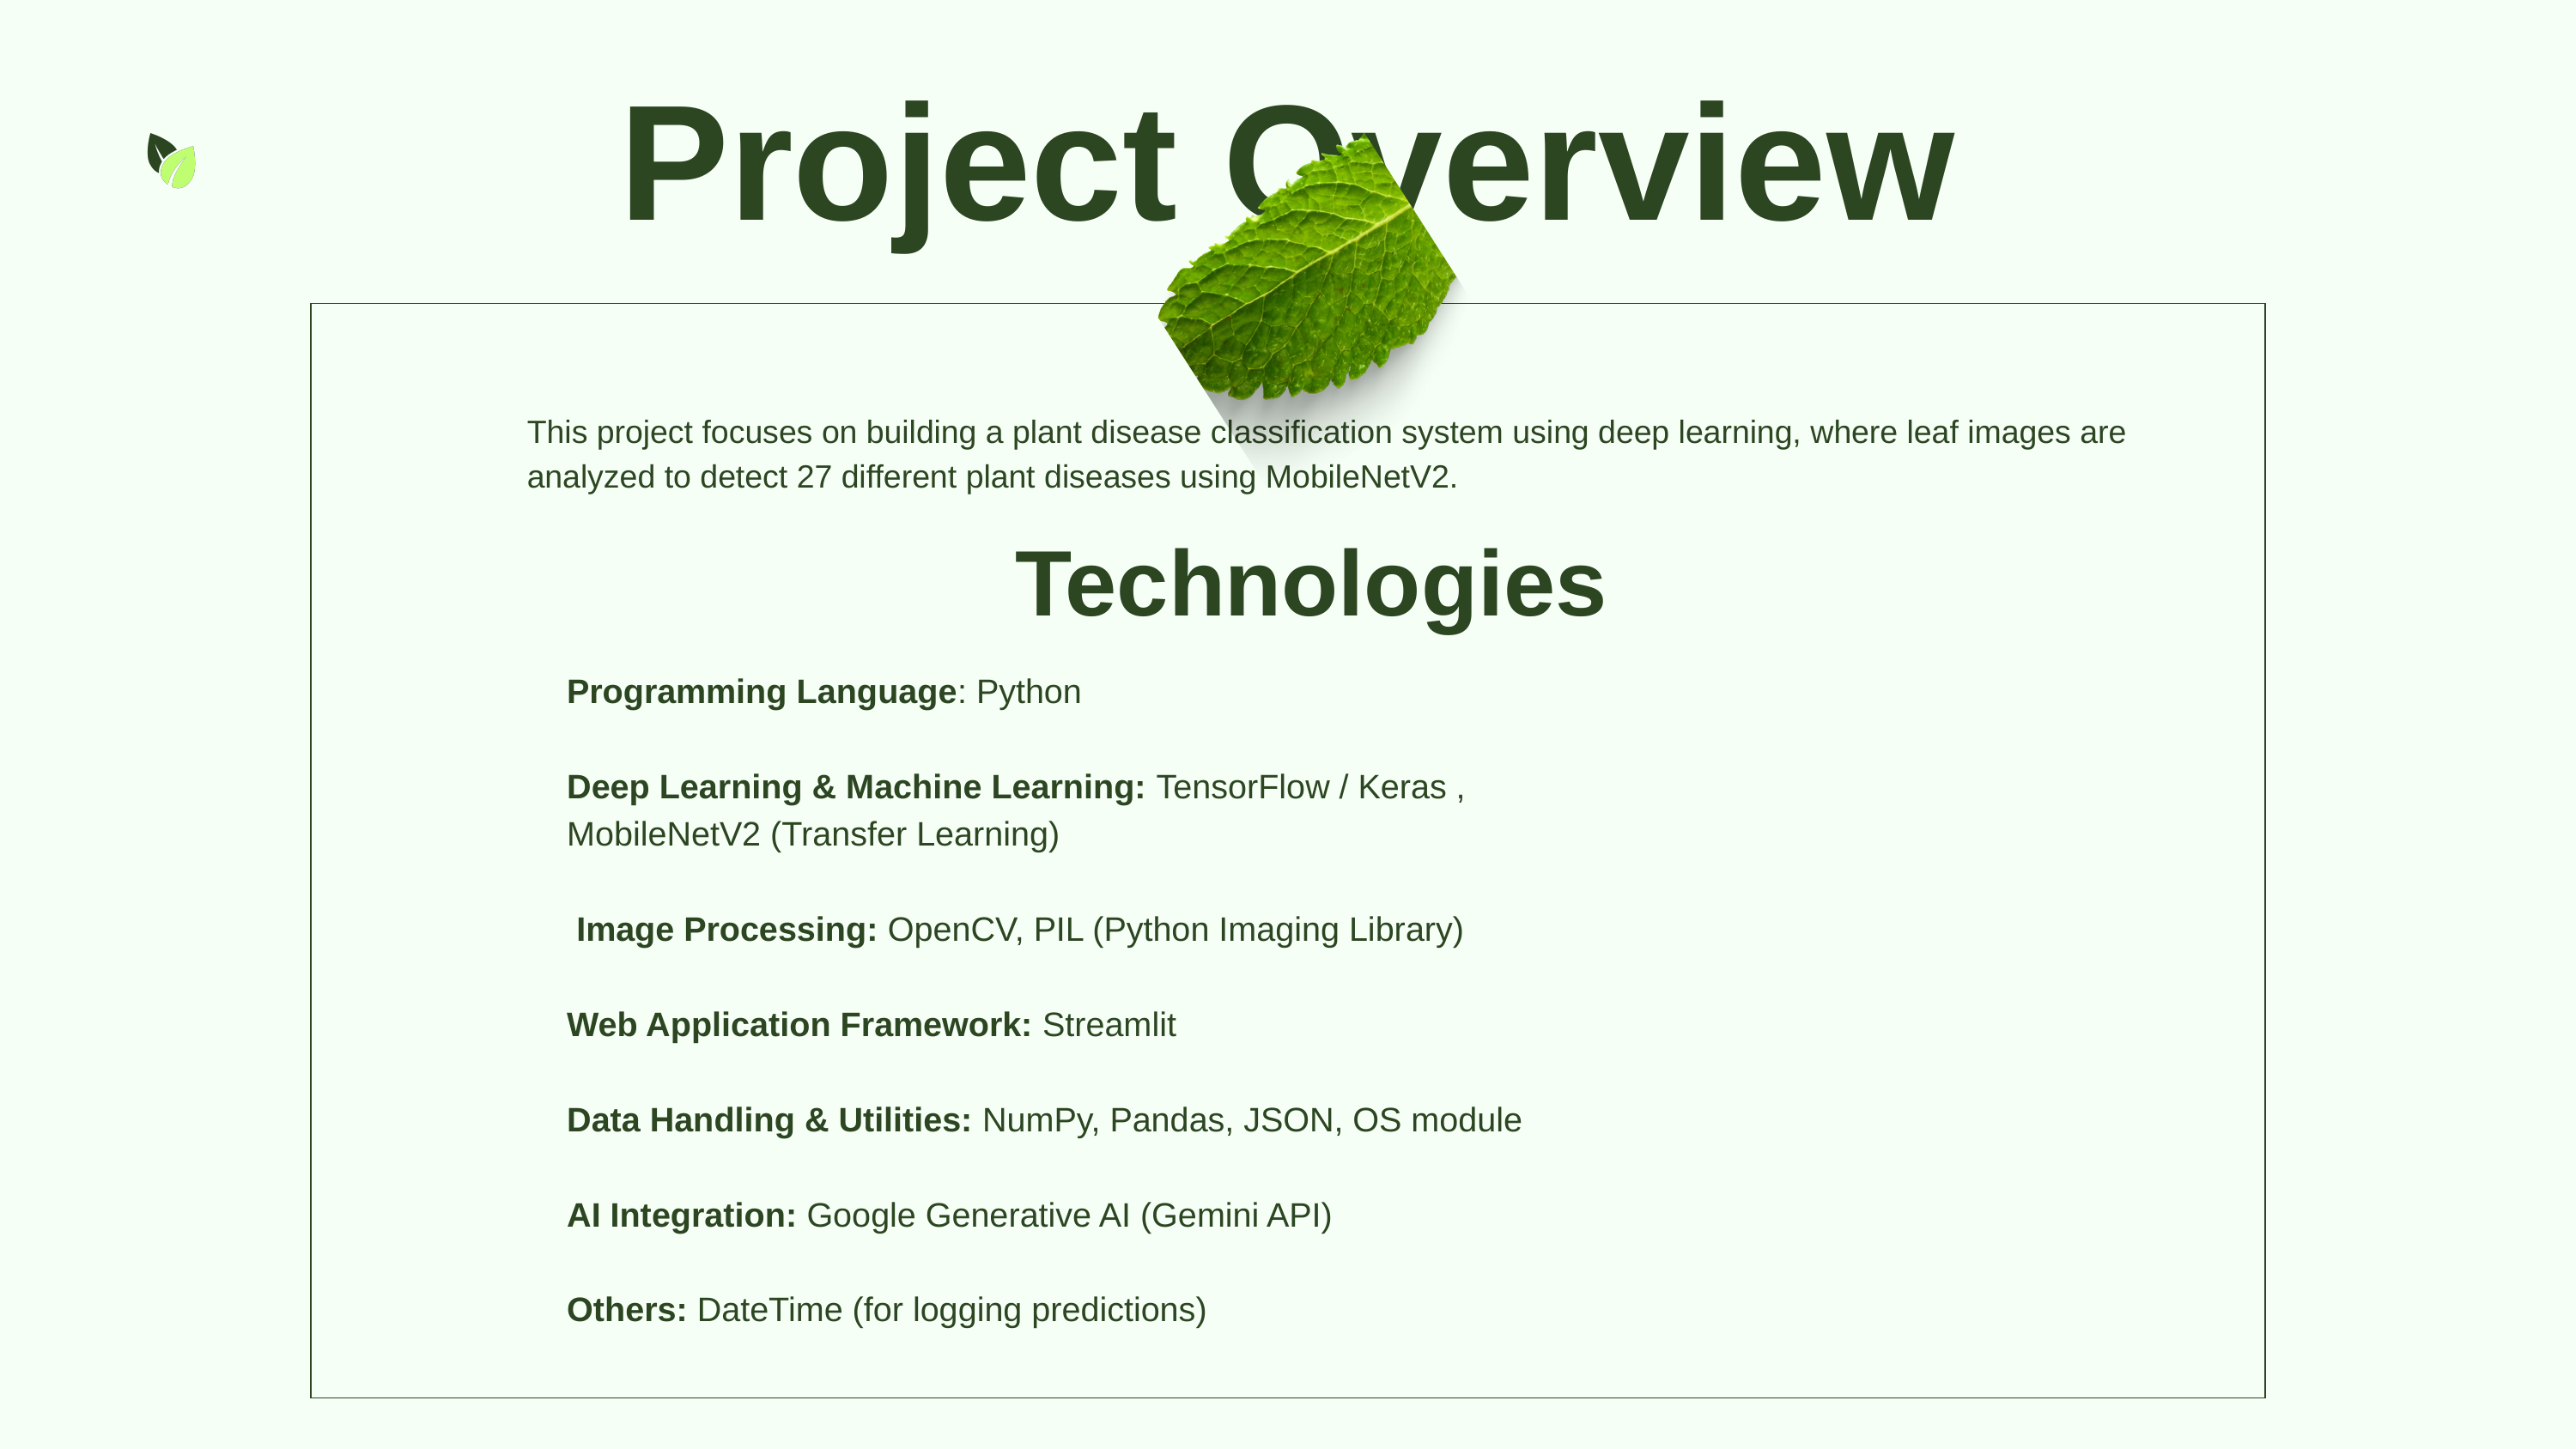

Project Overview

This project focuses on building a plant disease classification system using deep learning, where leaf images are analyzed to detect 27 different plant diseases using MobileNetV2.
Technologies

Programming Language: Python

Deep Learning & Machine Learning: TensorFlow / Keras ,
MobileNetV2 (Transfer Learning)

 Image Processing: OpenCV, PIL (Python Imaging Library)

Web Application Framework: Streamlit

Data Handling & Utilities: NumPy, Pandas, JSON, OS module

AI Integration: Google Generative AI (Gemini API)

Others: DateTime (for logging predictions)